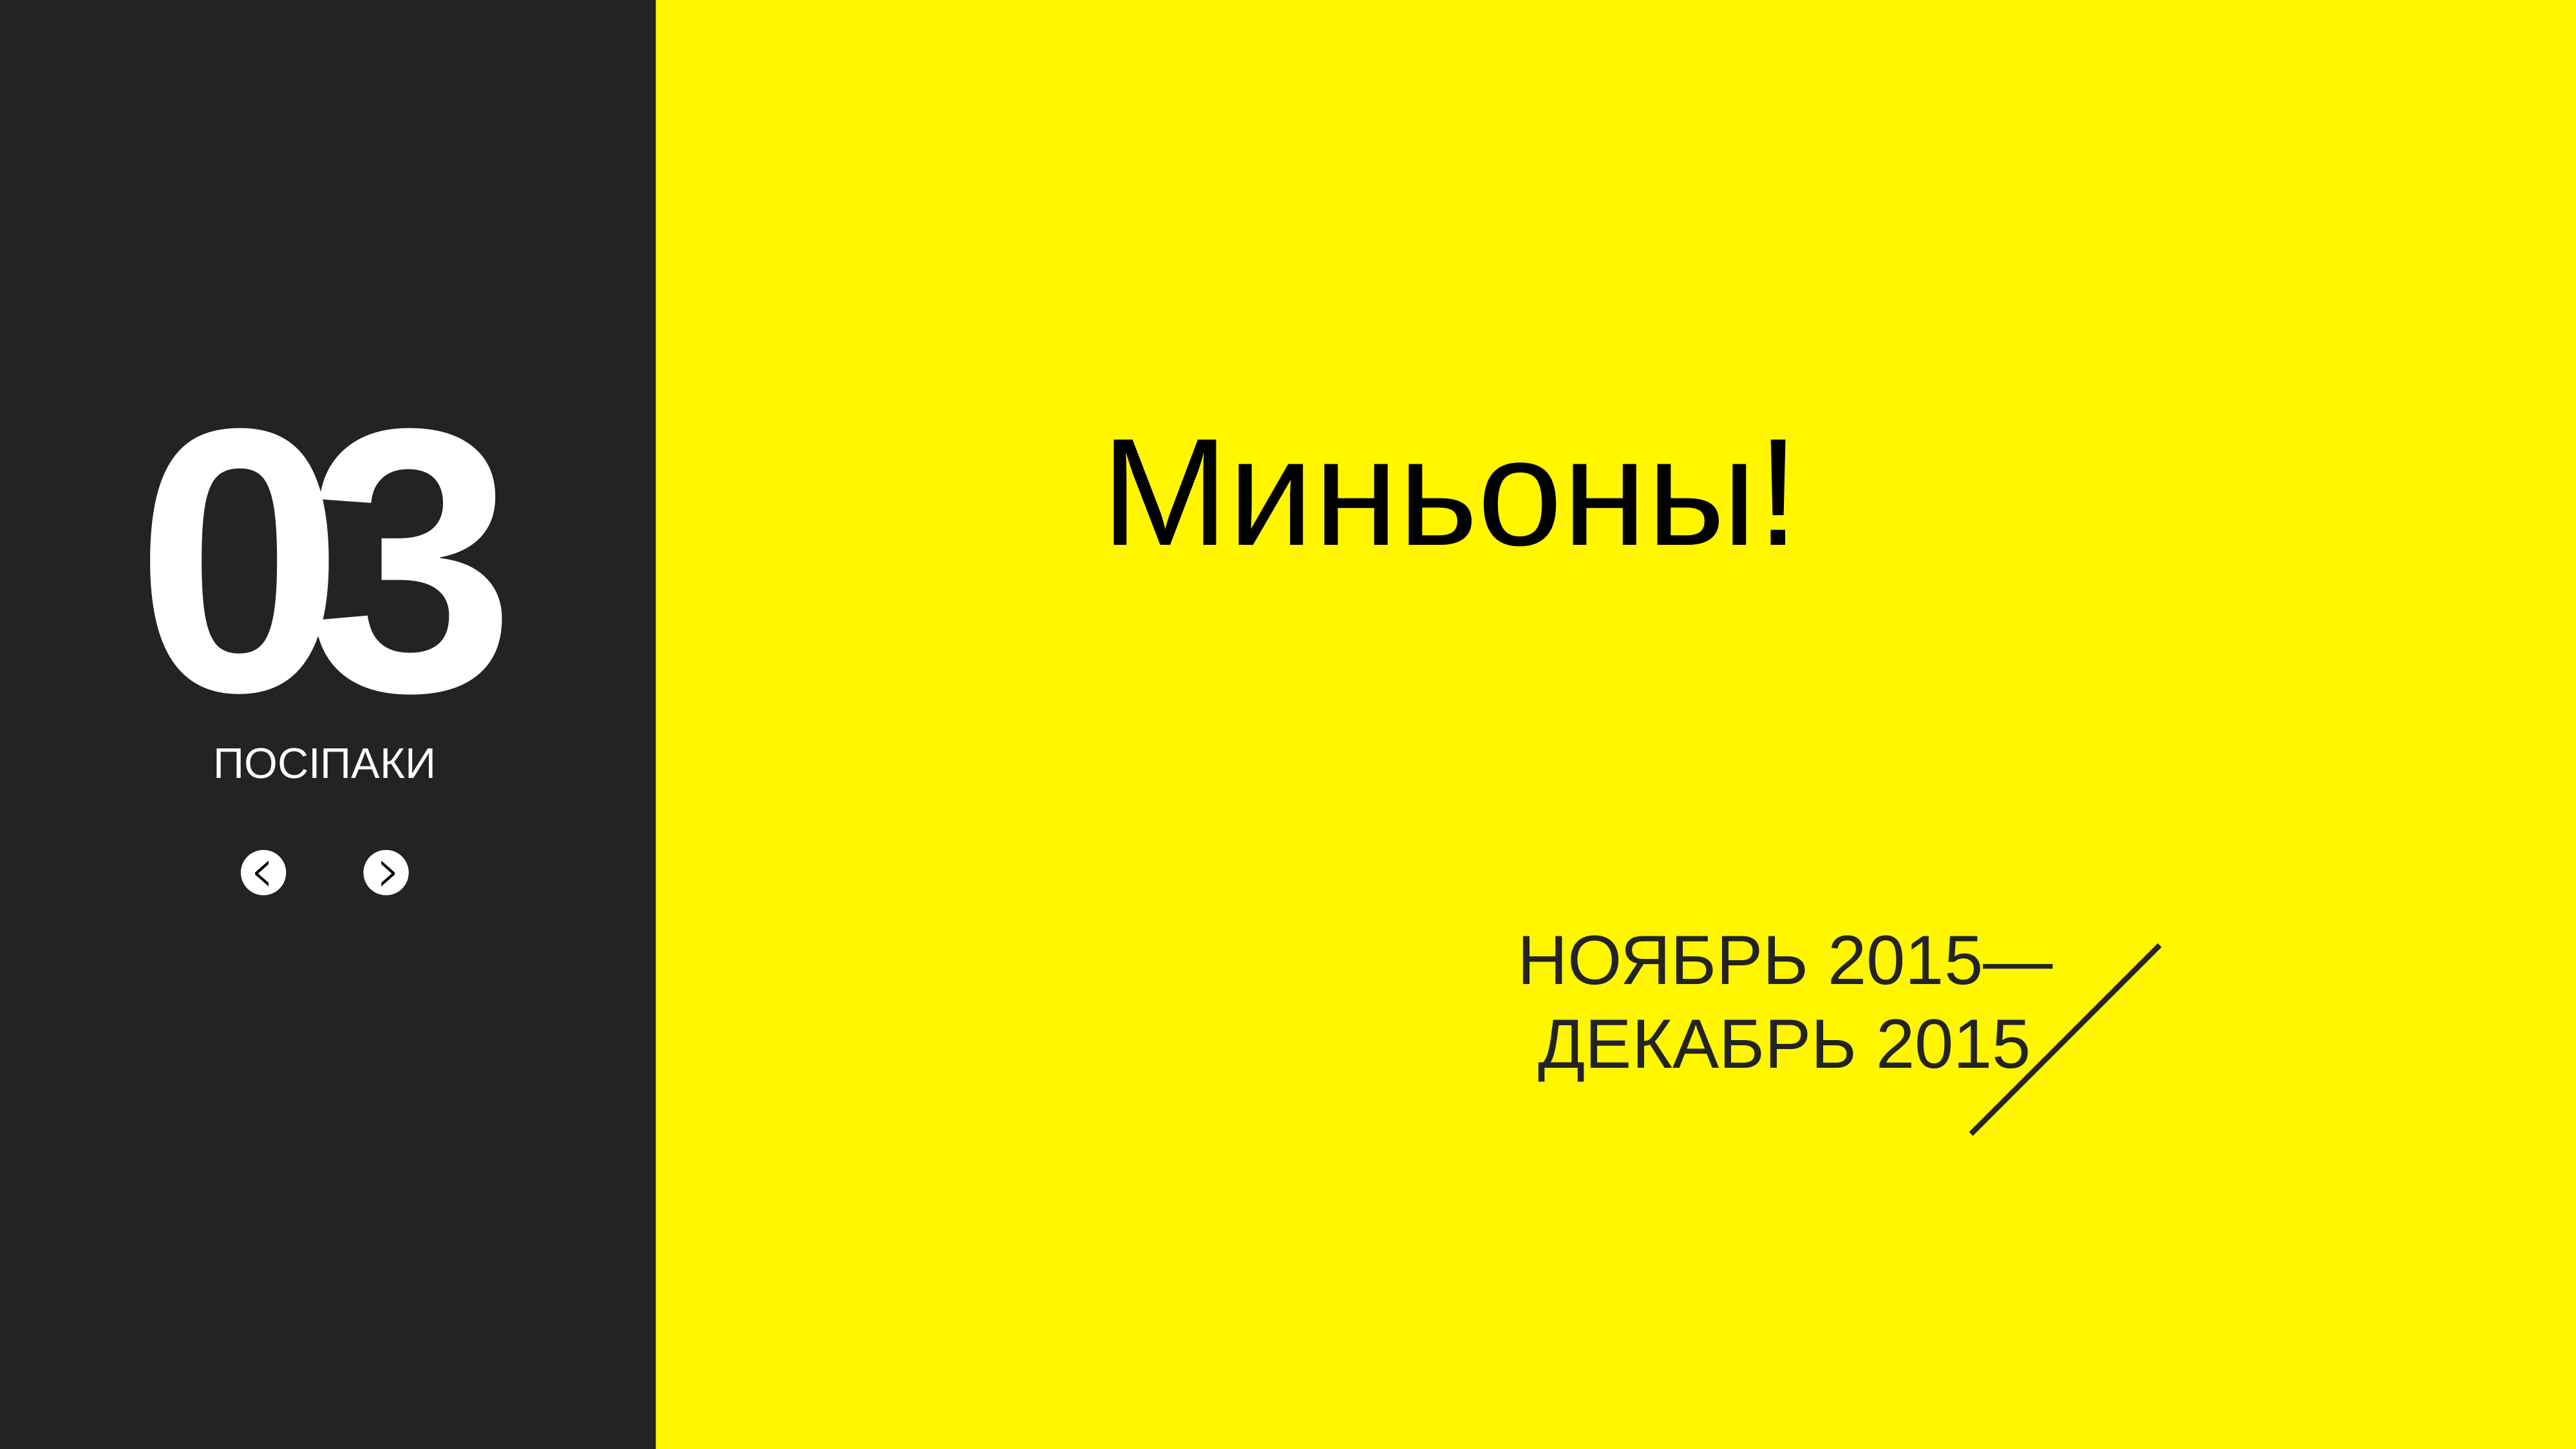

# Миньоны!
03
ПОСІПАКИ
13
Ноябрь 2015—
Декабрь 2015